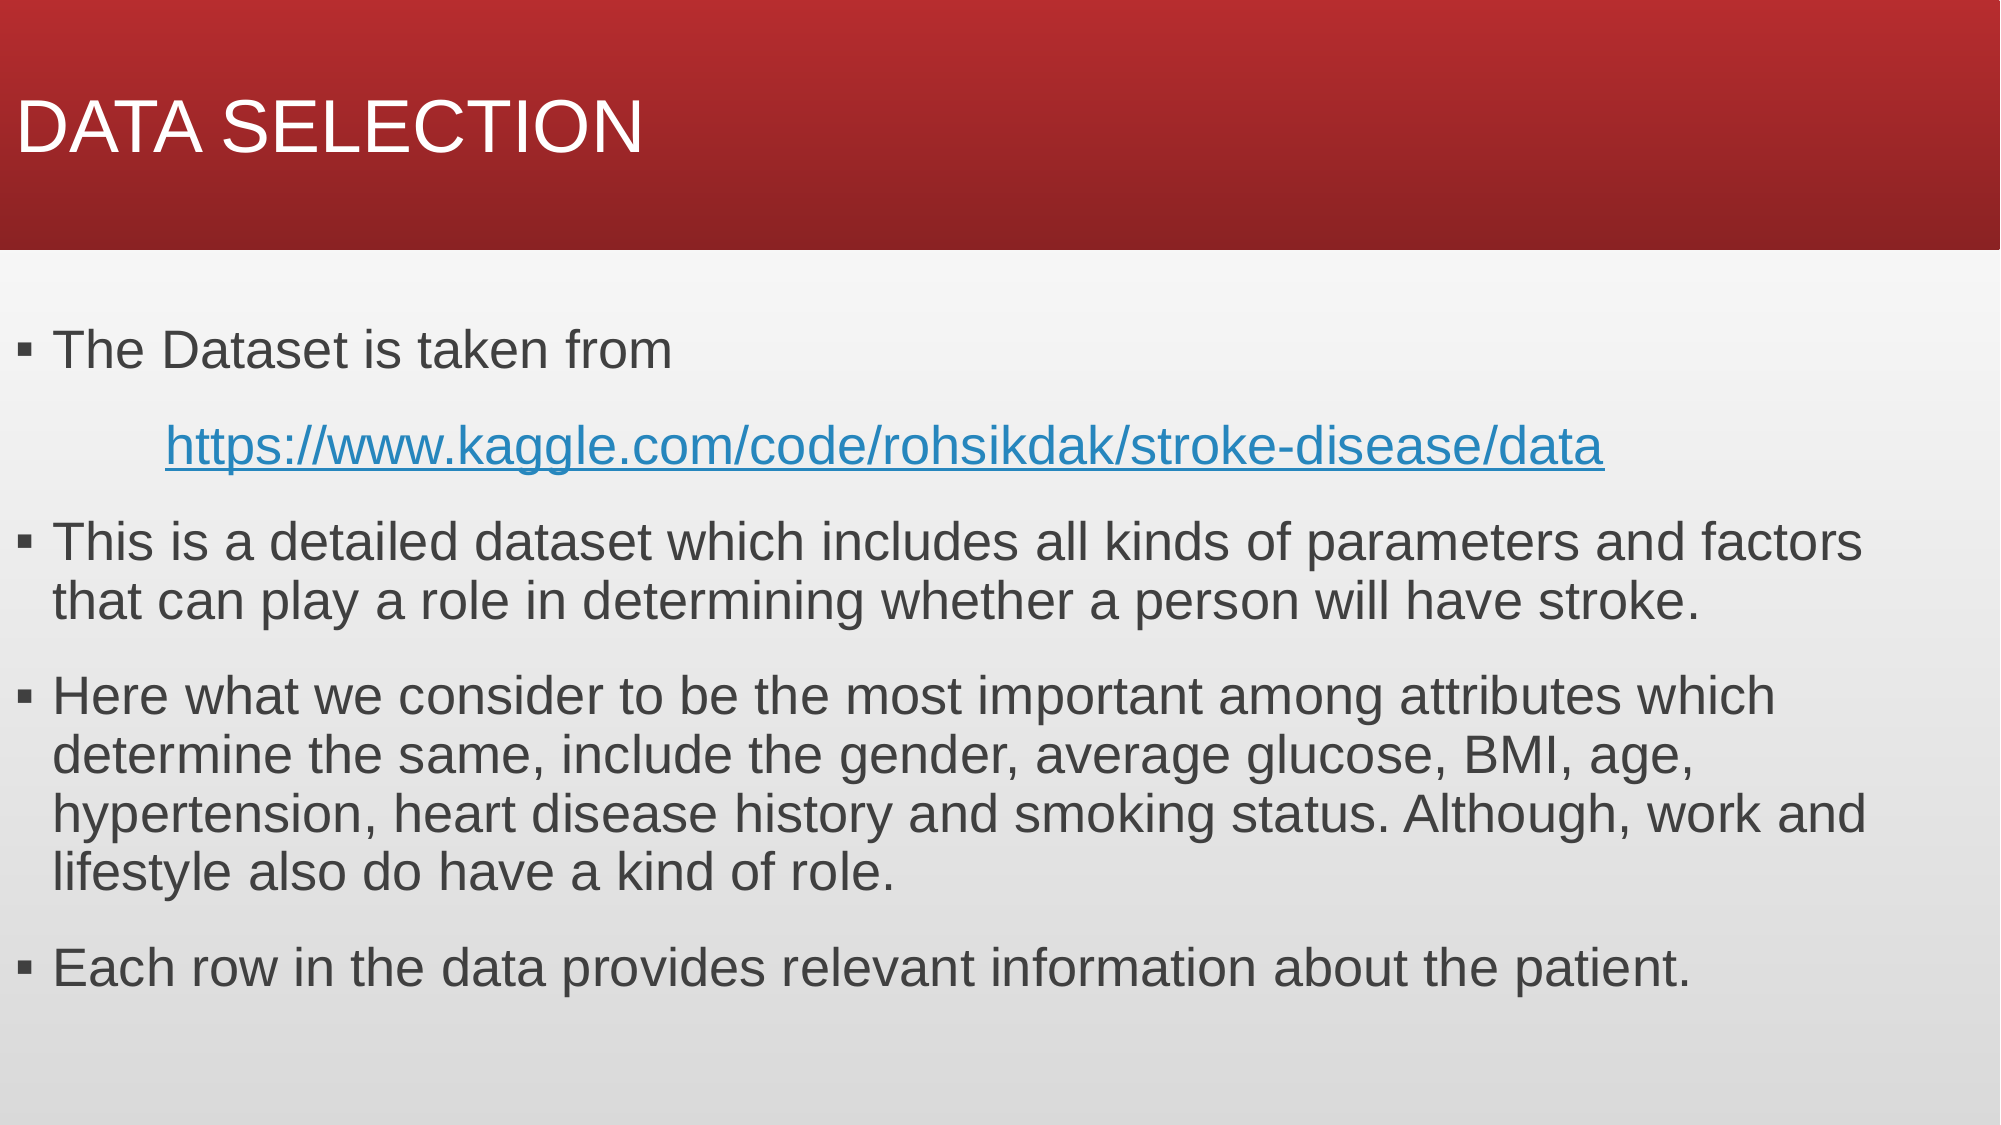

# DATA SELECTION
The Dataset is taken from
	https://www.kaggle.com/code/rohsikdak/stroke-disease/data
This is a detailed dataset which includes all kinds of parameters and factors that can play a role in determining whether a person will have stroke.
Here what we consider to be the most important among attributes which determine the same, include the gender, average glucose, BMI, age, hypertension, heart disease history and smoking status. Although, work and lifestyle also do have a kind of role.
Each row in the data provides relevant information about the patient.